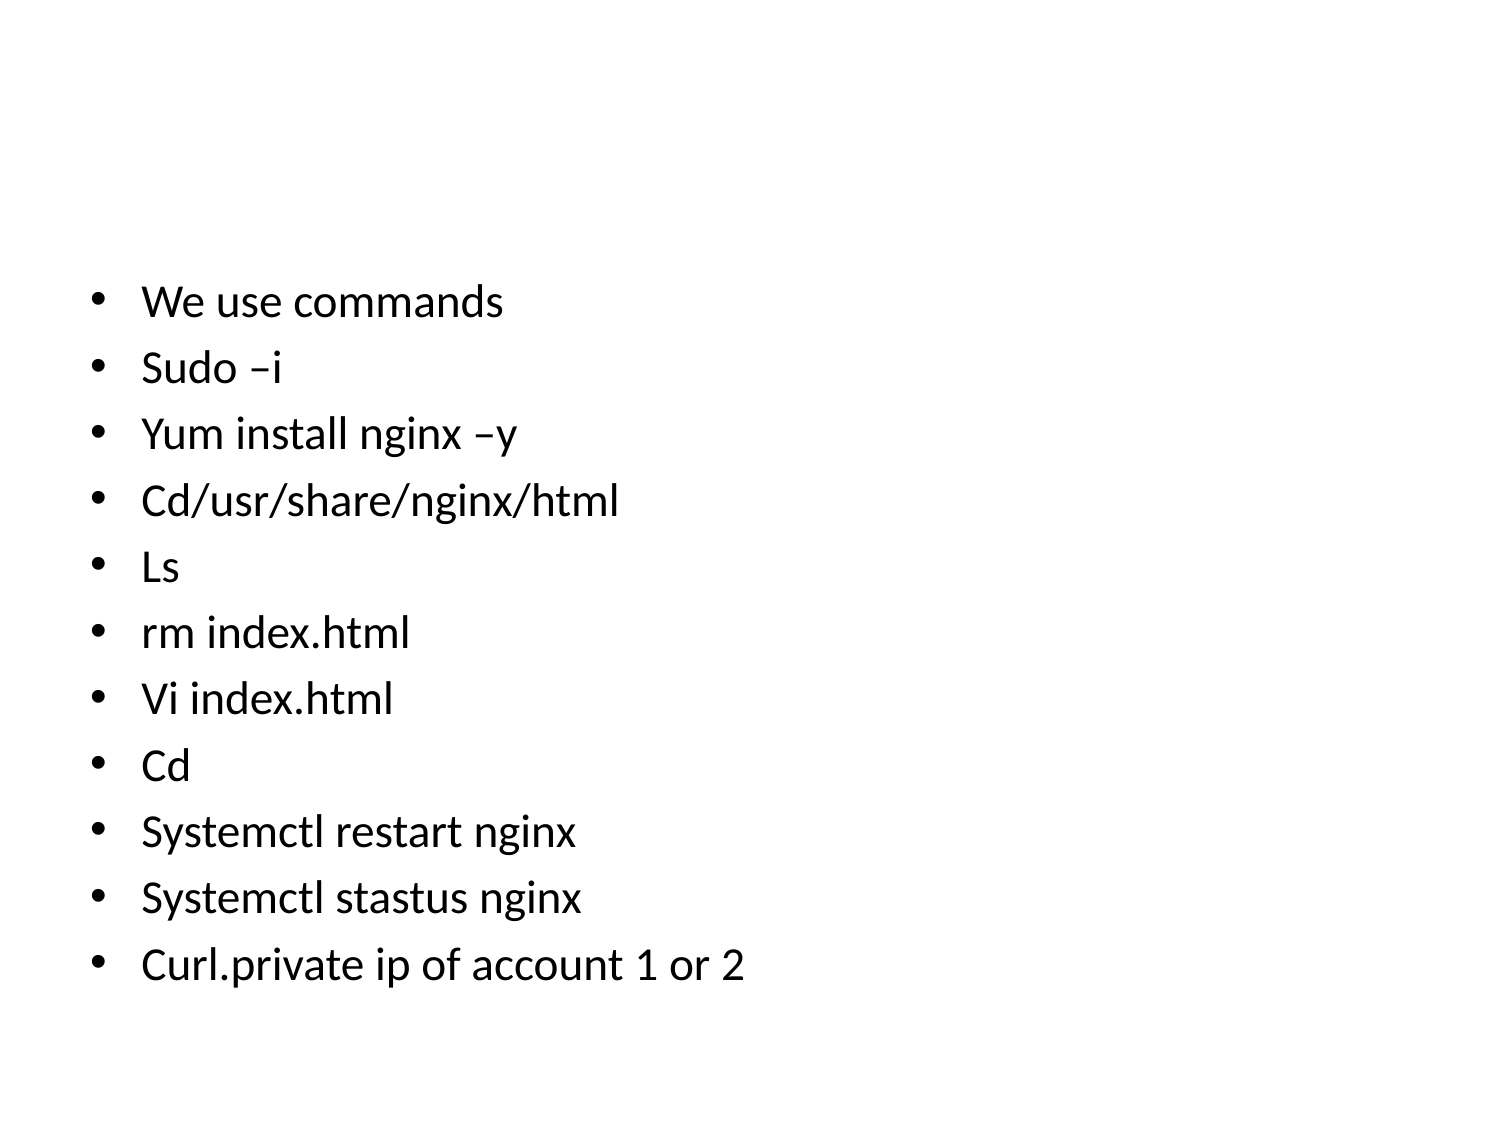

We use commands
Sudo –i
Yum install nginx –y
Cd/usr/share/nginx/html
Ls
rm index.html
Vi index.html
Cd
Systemctl restart nginx
Systemctl stastus nginx
Curl.private ip of account 1 or 2